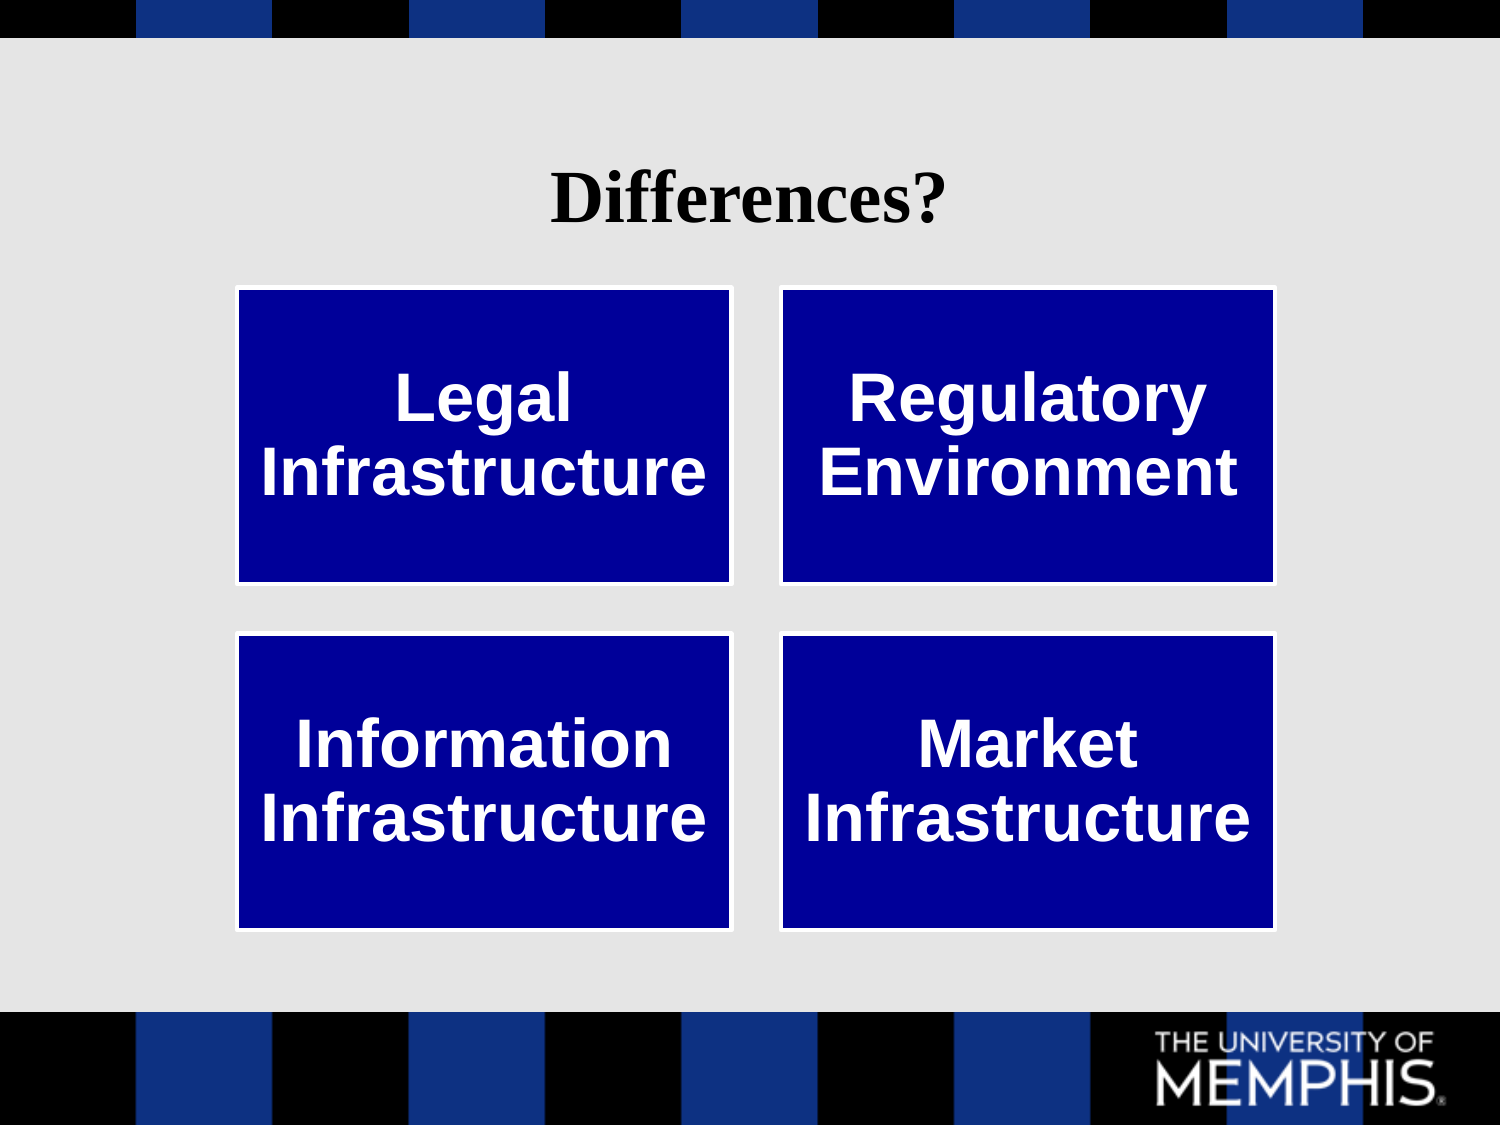

# Differences?
Legal Infrastructure
Regulatory Environment
Information Infrastructure
Market Infrastructure